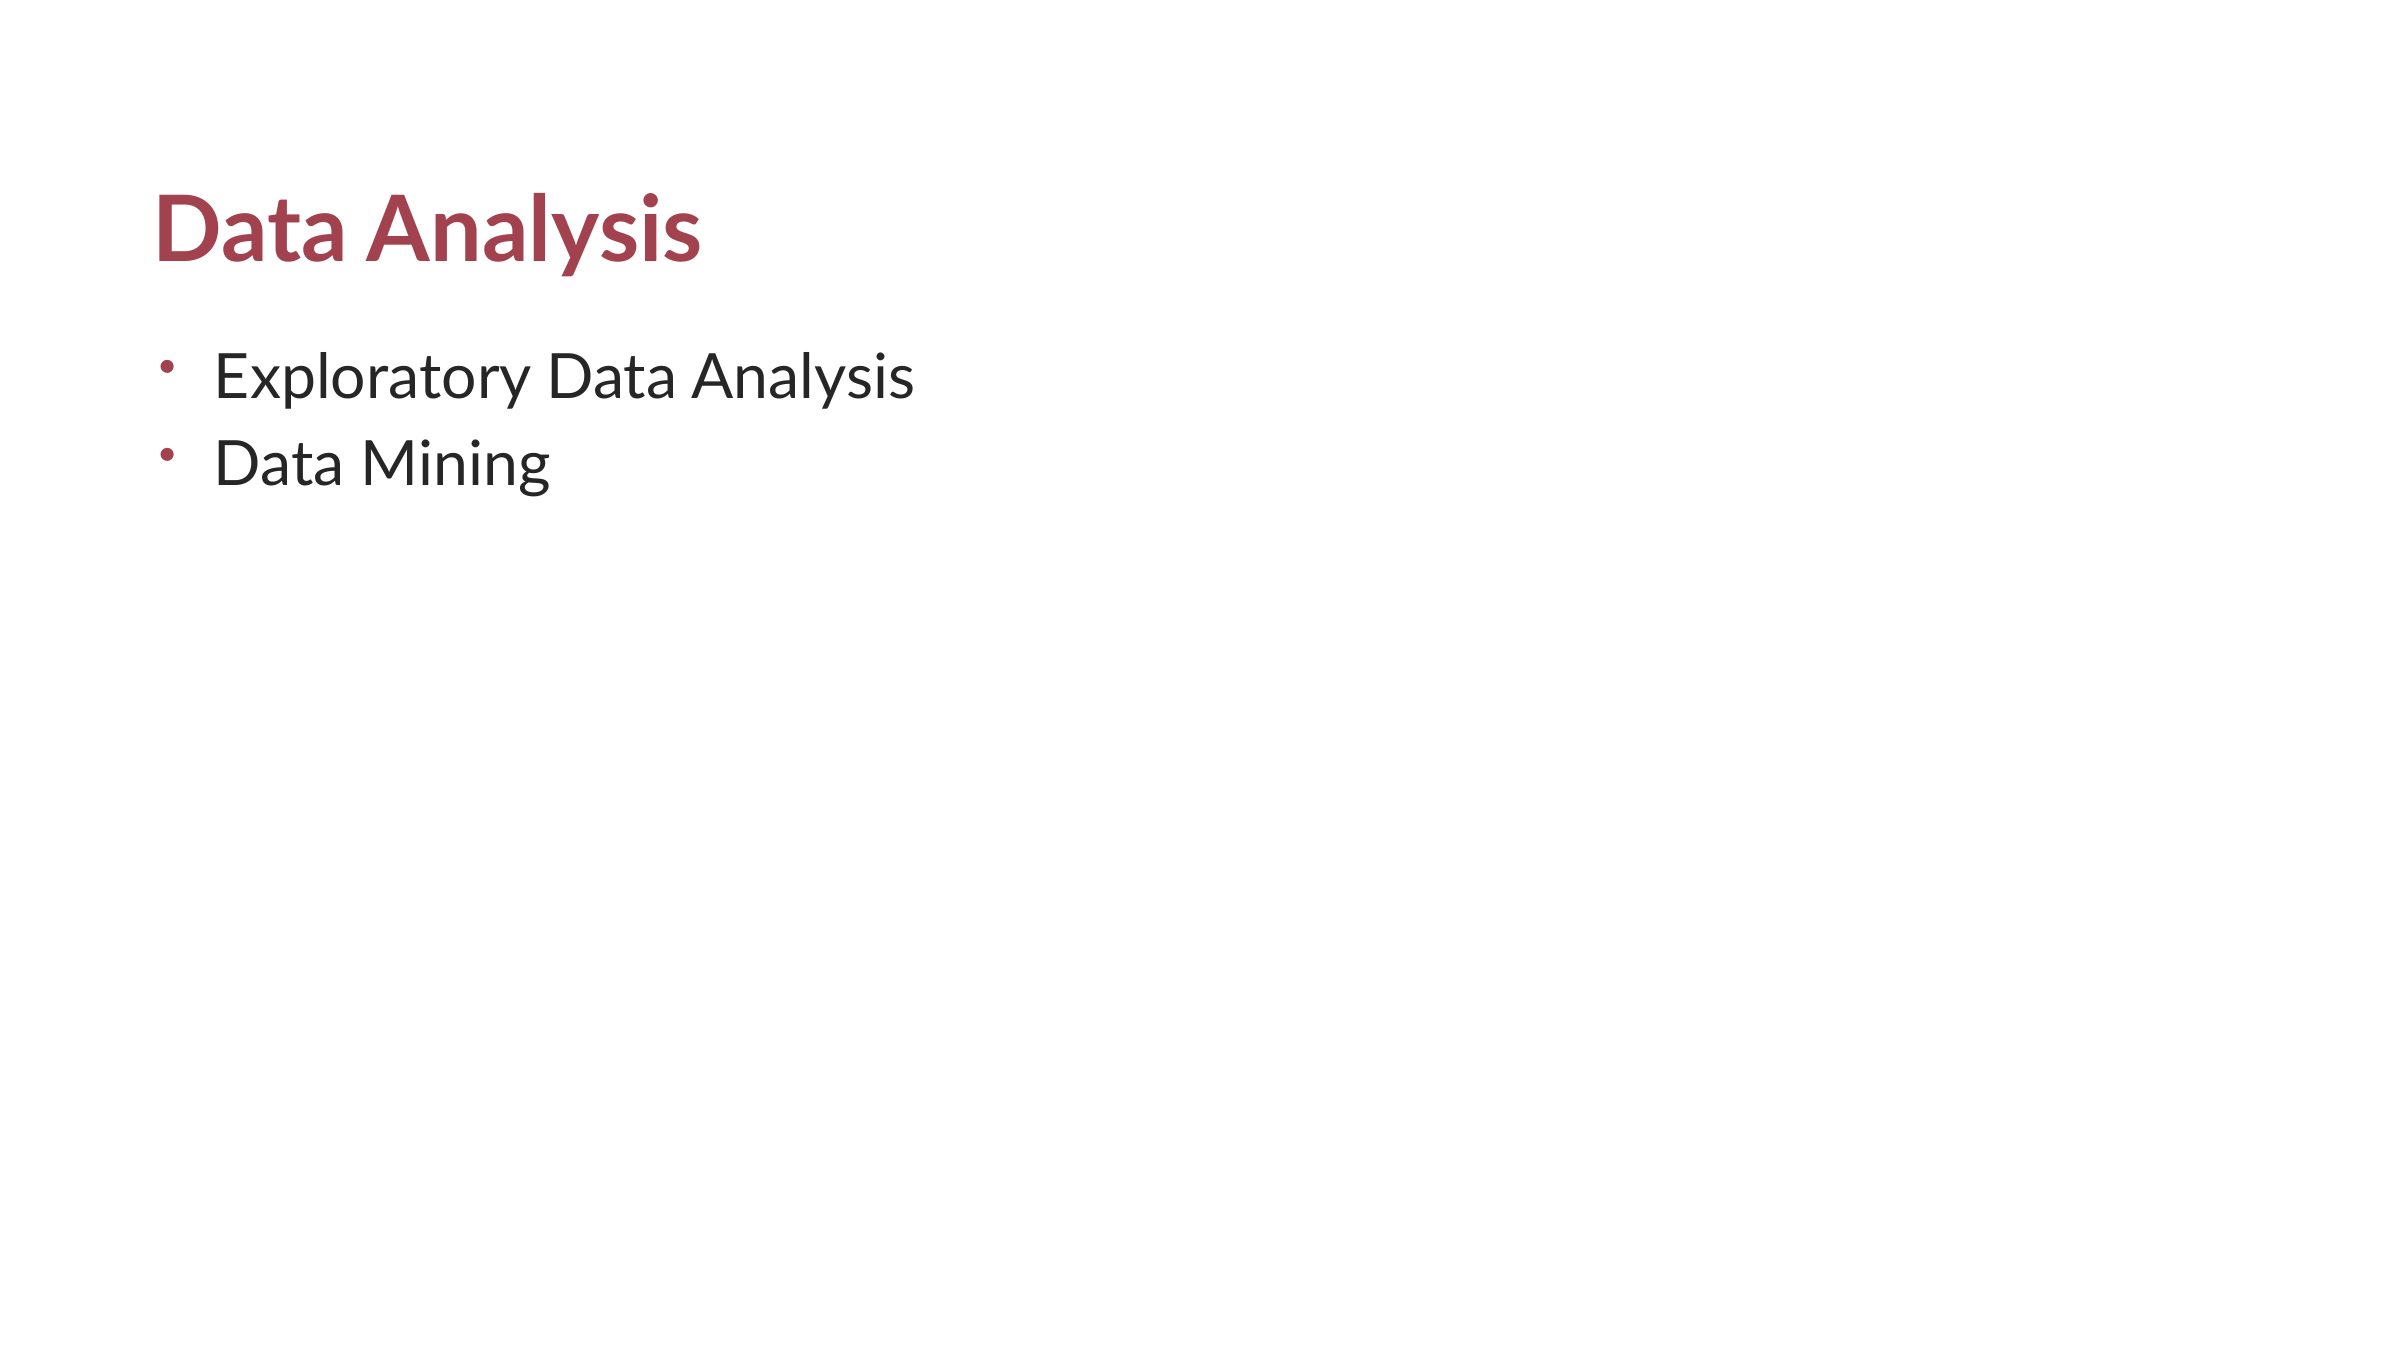

# Data Analysis
Exploratory Data Analysis
Data Mining